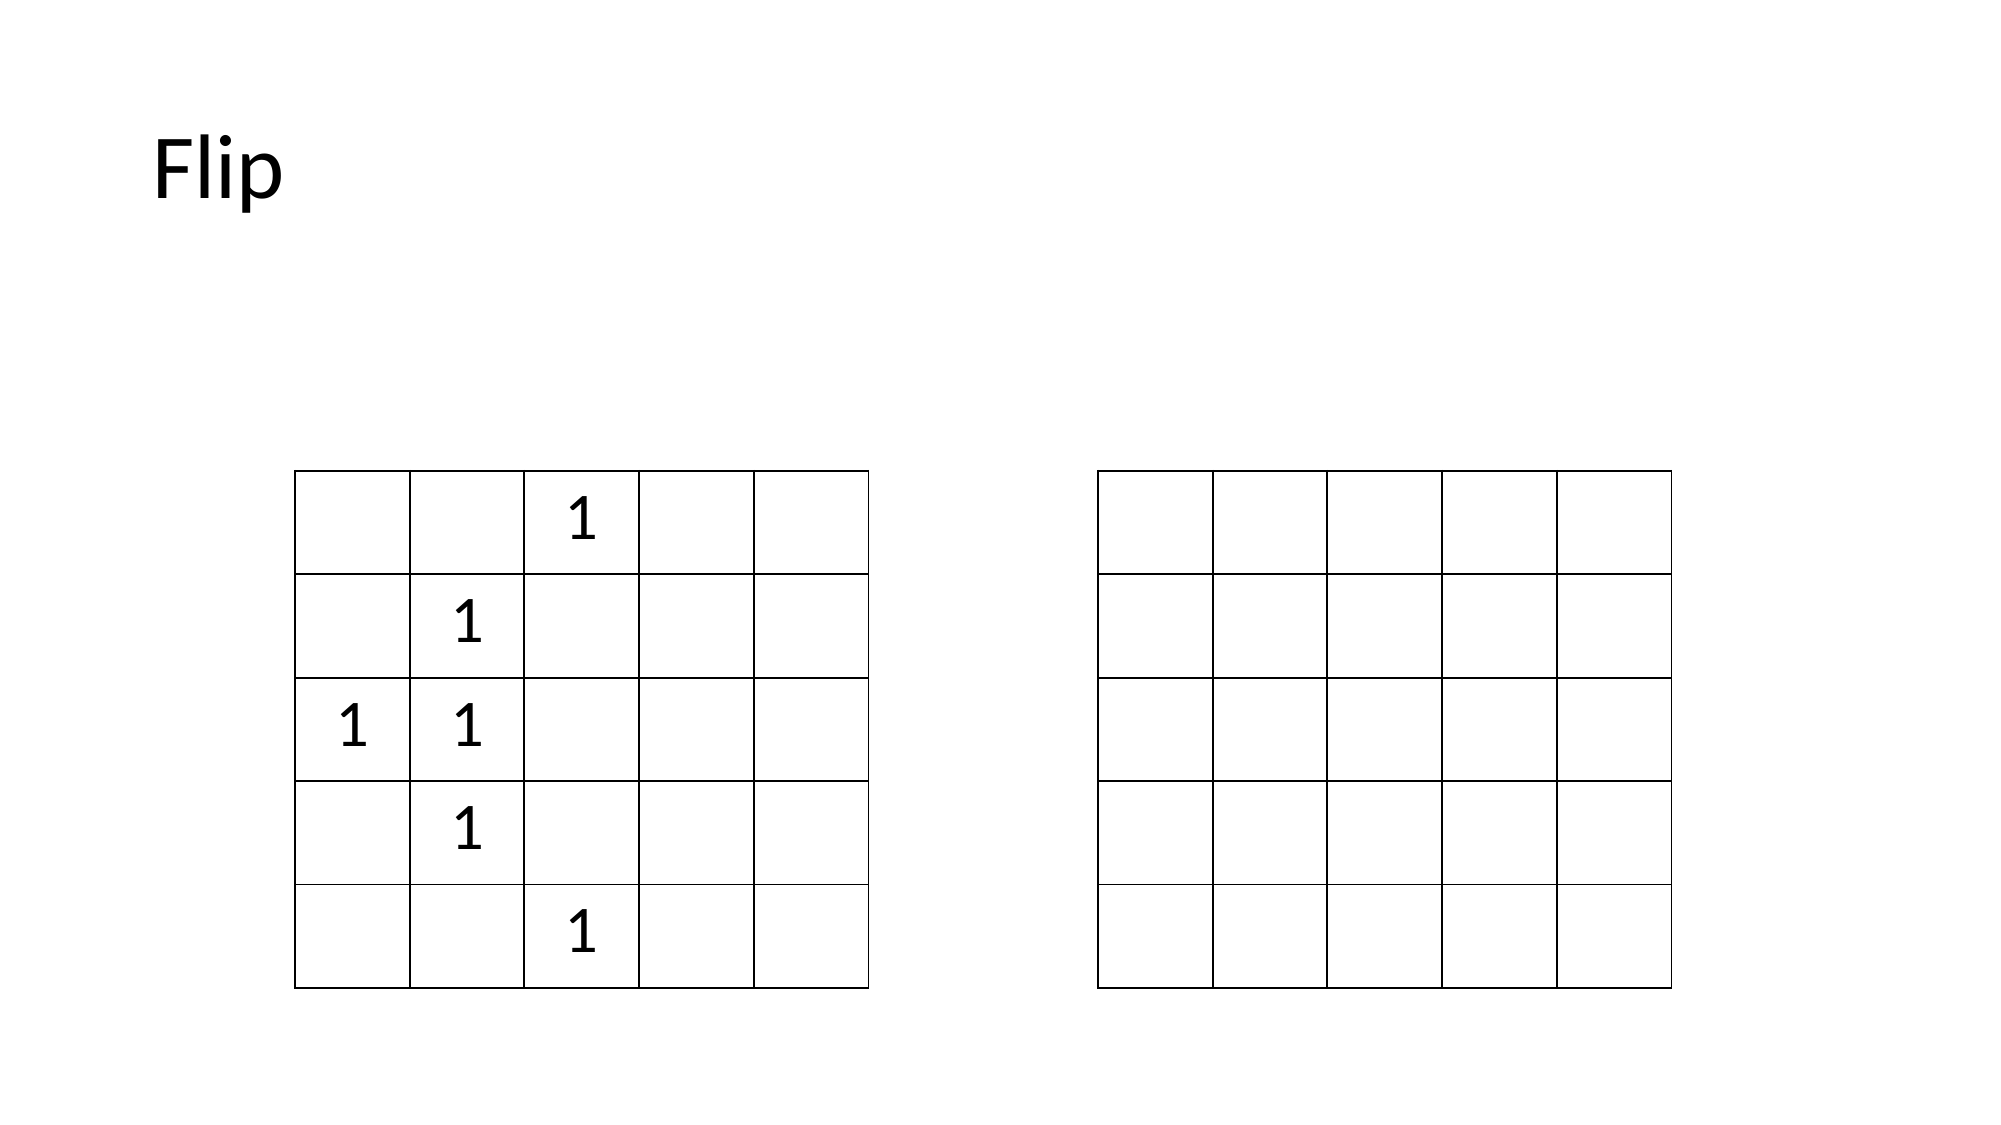

# Flip
|  |  | 1 |  |  |
| --- | --- | --- | --- | --- |
|  | 1 |  |  |  |
| 1 | 1 |  |  |  |
|  | 1 |  |  |  |
|  |  | 1 |  |  |
|  |  |  |  |  |
| --- | --- | --- | --- | --- |
|  |  |  |  |  |
|  |  |  |  |  |
|  |  |  |  |  |
|  |  |  |  |  |